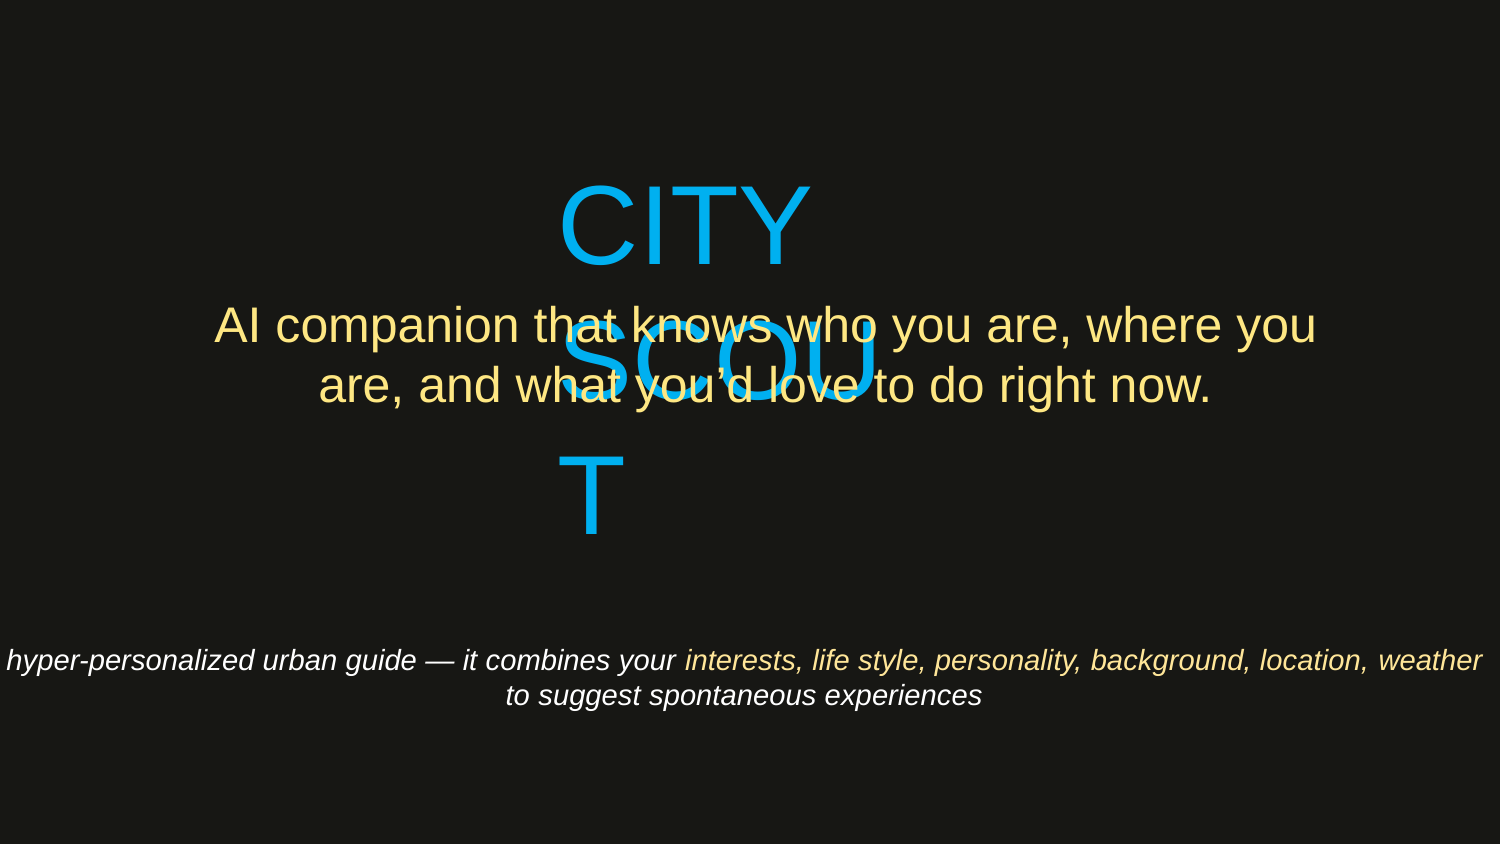

CITY SCOUT
AI companion that knows who you are, where you are, and what you’d love to do right now.
hyper-personalized urban guide — it combines your interests, life style, personality, background, location, weather to suggest spontaneous experiences